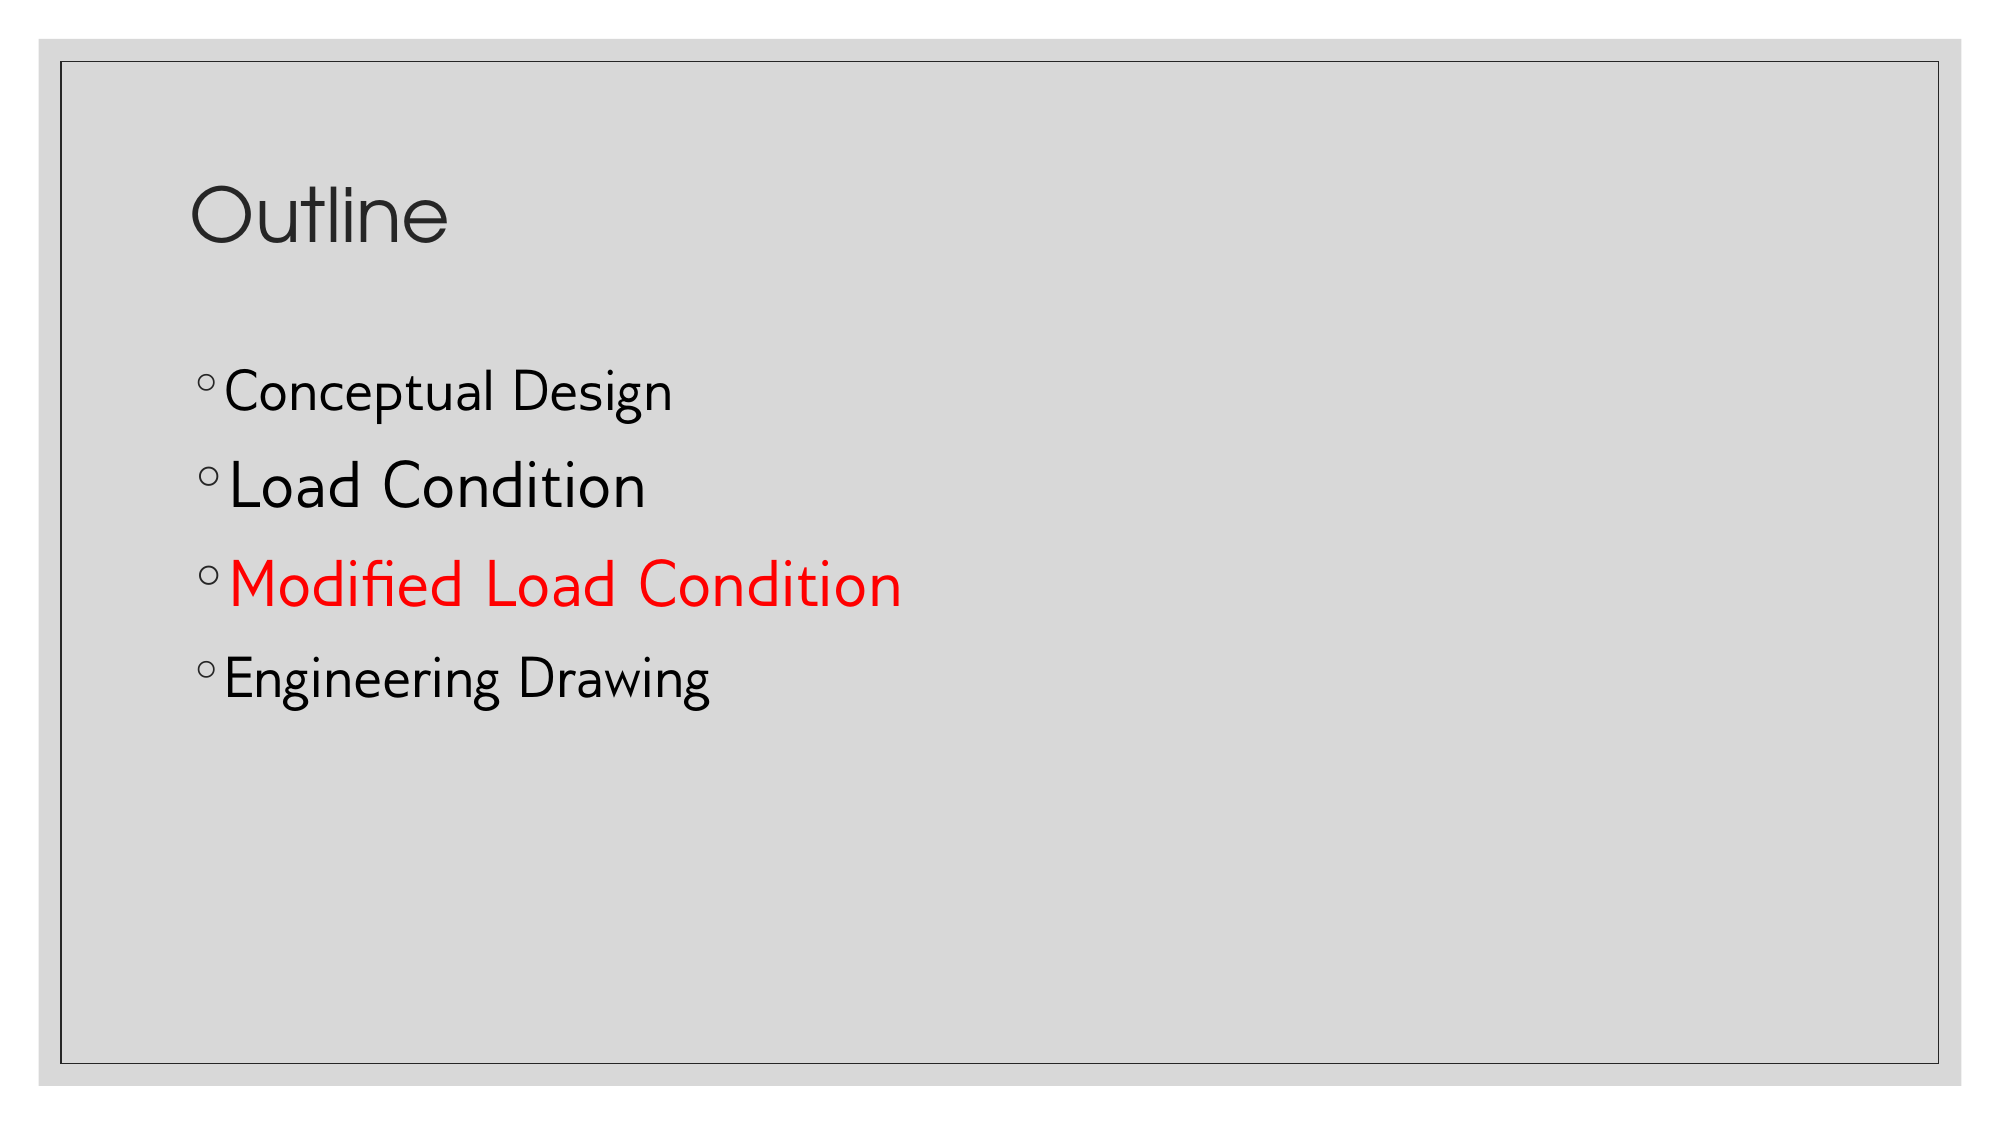

# Outline
Conceptual Design
Load Condition
Modified Load Condition
Engineering Drawing